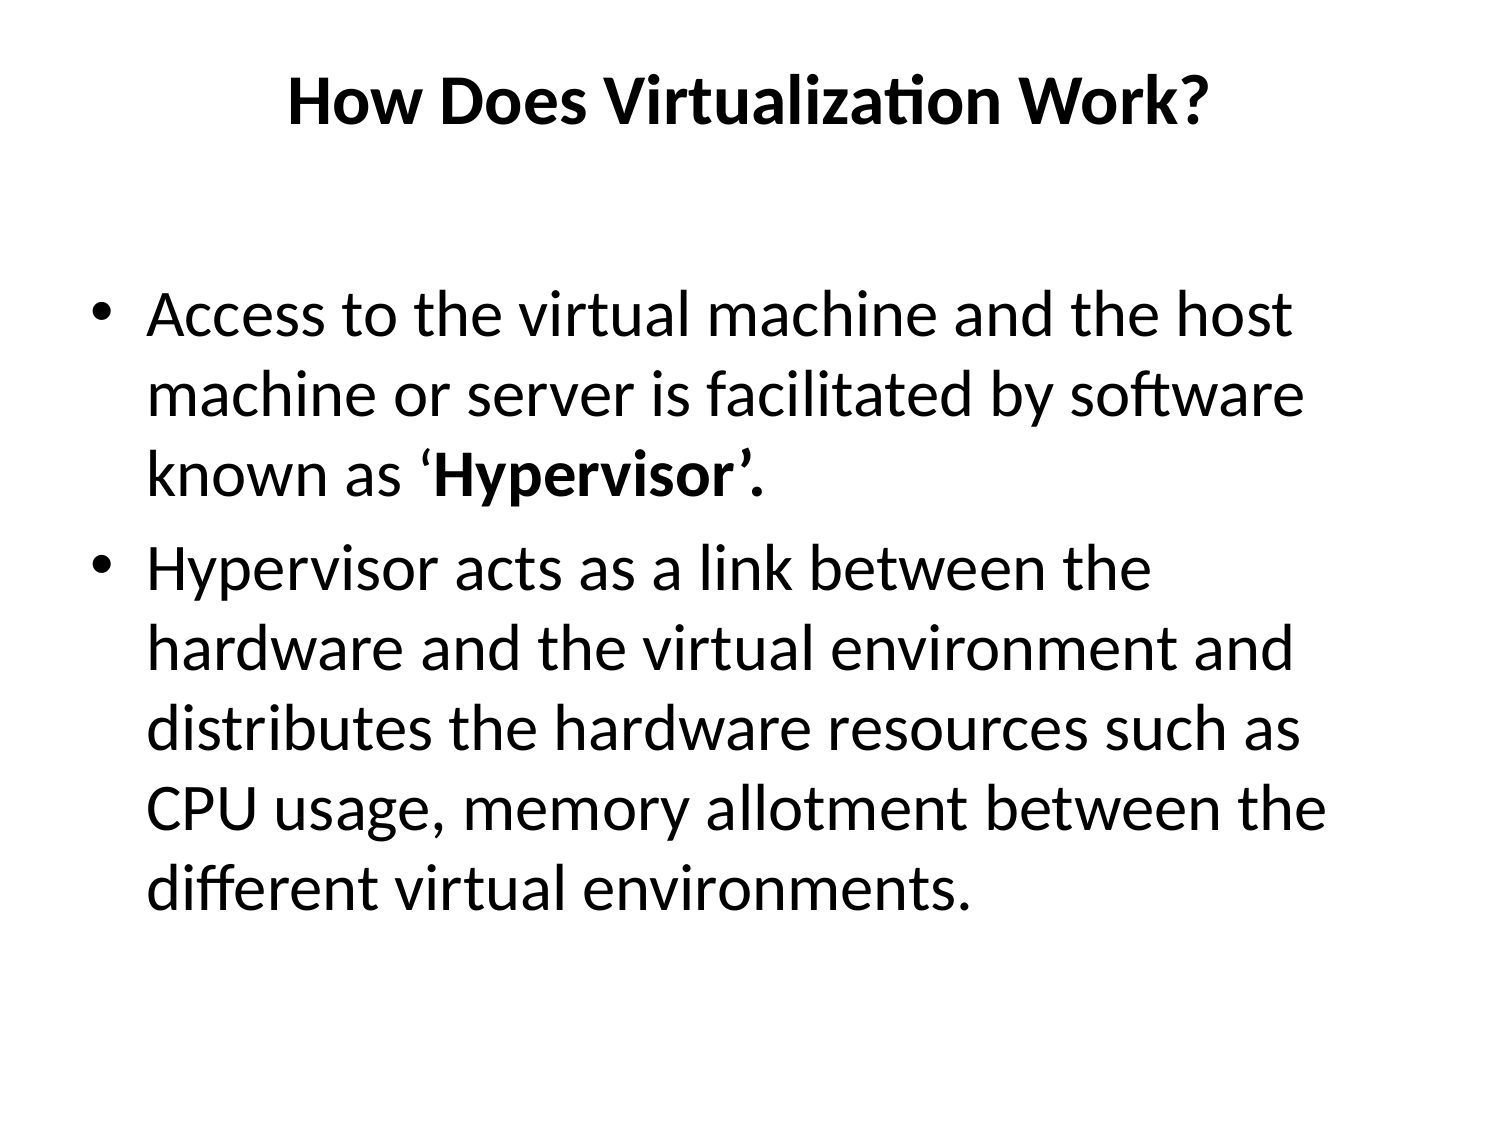

# How Does Virtualization Work?
Access to the virtual machine and the host machine or server is facilitated by software known as ‘Hypervisor’.
Hypervisor acts as a link between the hardware and the virtual environment and distributes the hardware resources such as CPU usage, memory allotment between the different virtual environments.